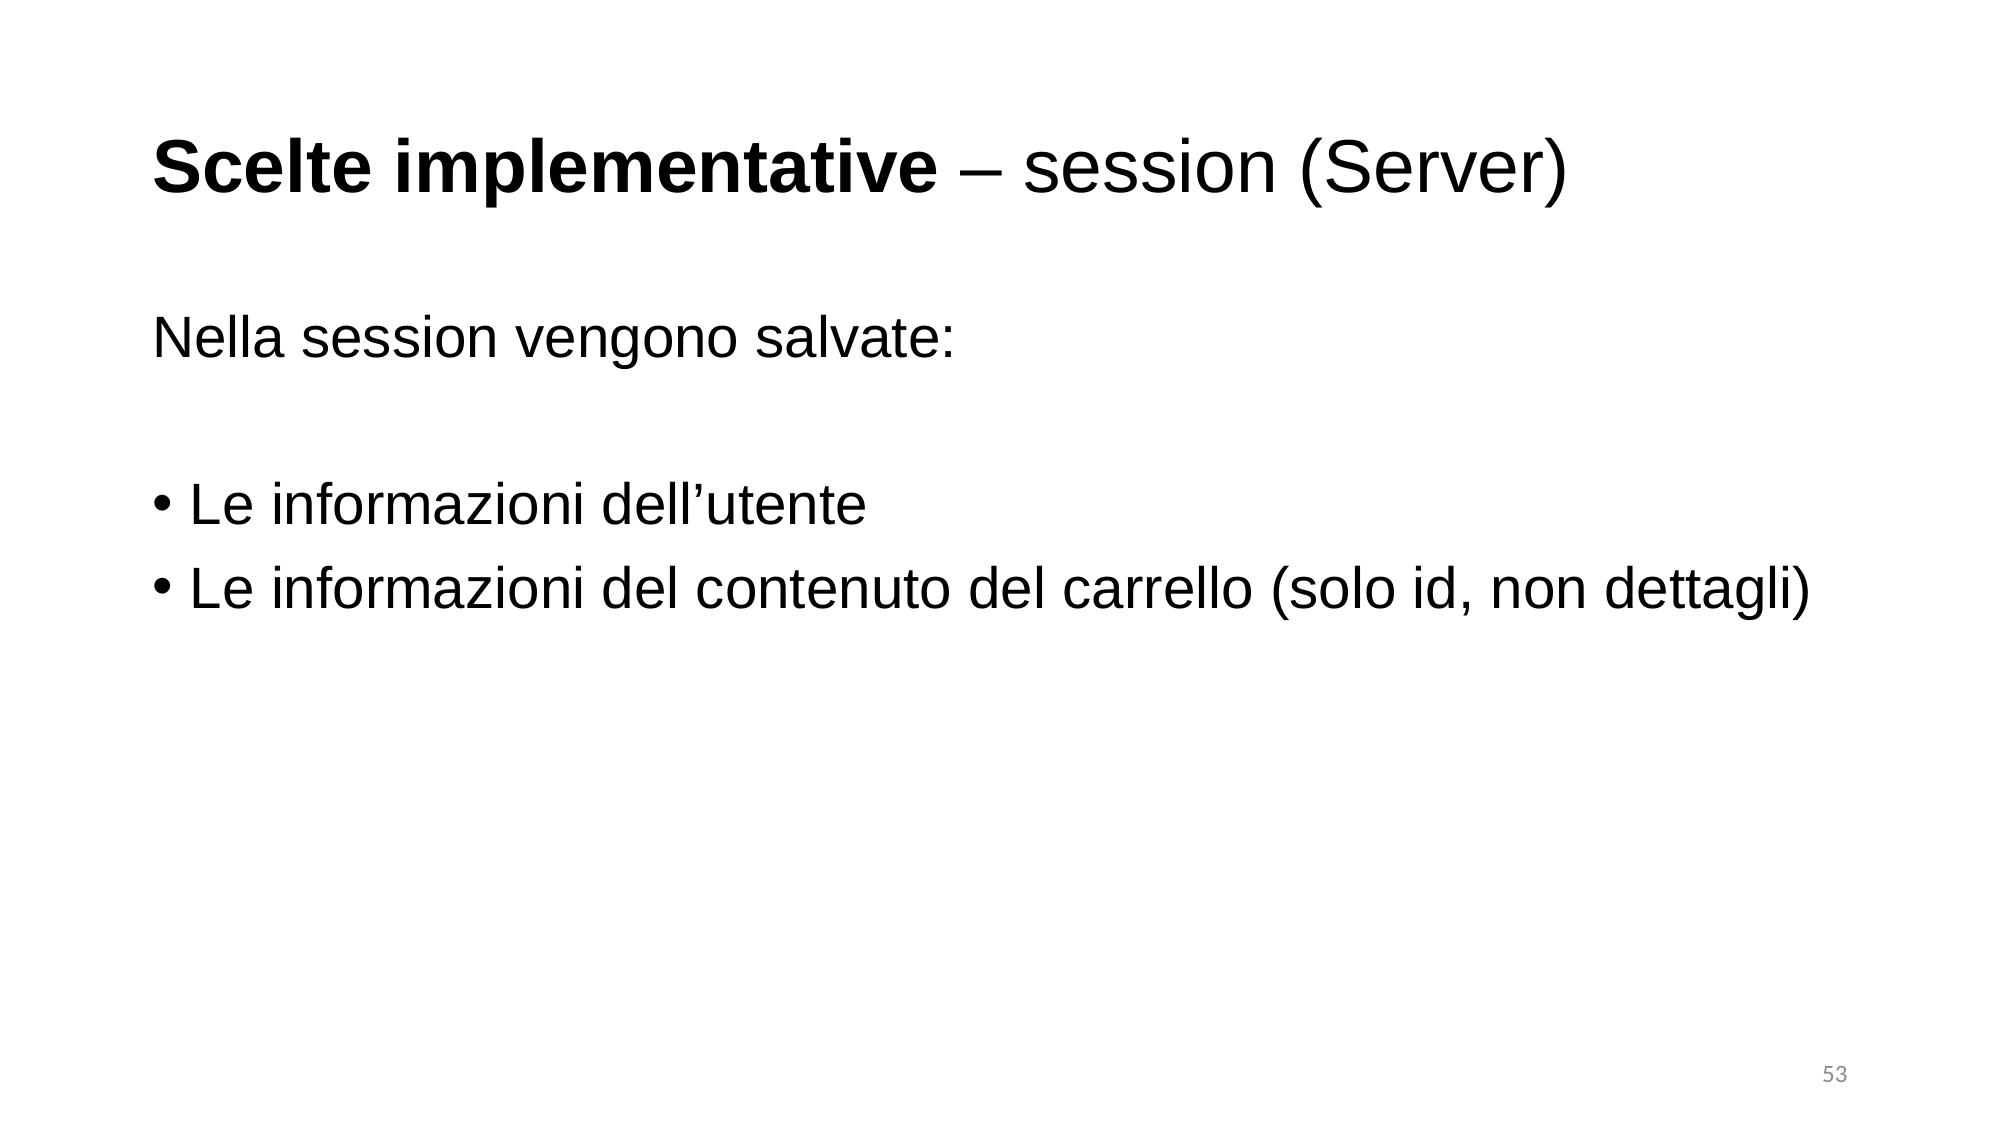

Scelte implementative – session (Server)
Nella session vengono salvate:

Le informazioni dell’utente
Le informazioni del contenuto del carrello (solo id, non dettagli)

53